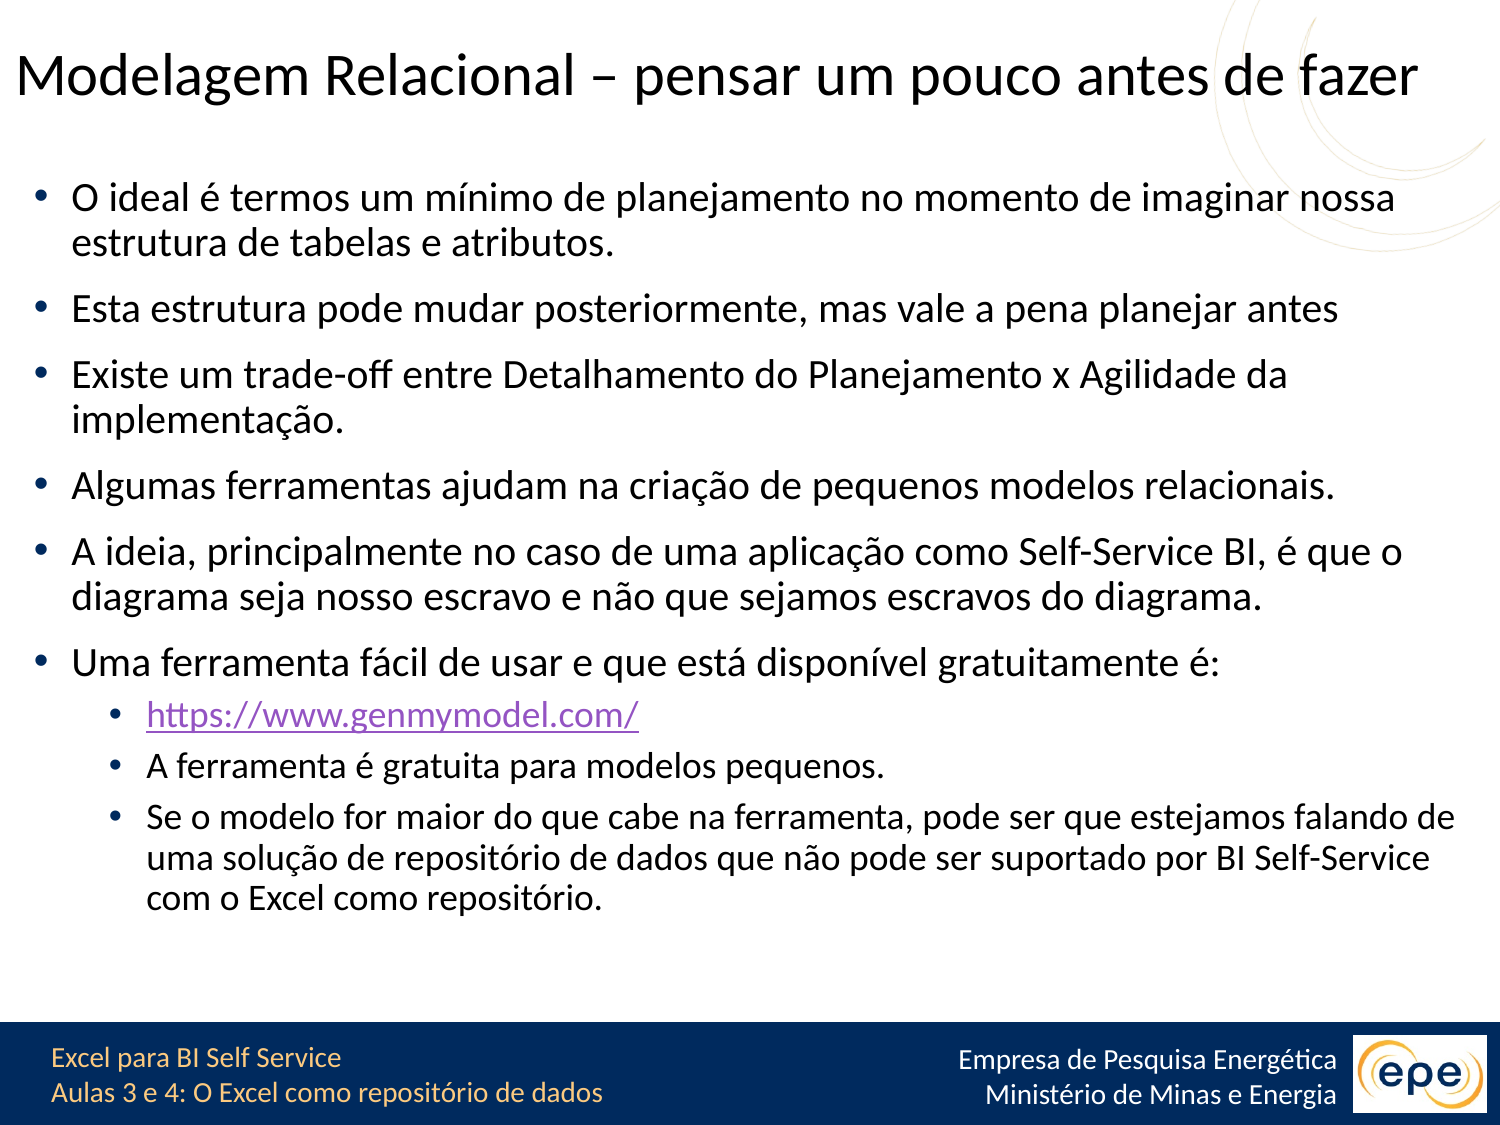

# Modelagem Relacional – pensar um pouco antes de fazer
O ideal é termos um mínimo de planejamento no momento de imaginar nossa estrutura de tabelas e atributos.
Esta estrutura pode mudar posteriormente, mas vale a pena planejar antes
Existe um trade-off entre Detalhamento do Planejamento x Agilidade da implementação.
Algumas ferramentas ajudam na criação de pequenos modelos relacionais.
A ideia, principalmente no caso de uma aplicação como Self-Service BI, é que o diagrama seja nosso escravo e não que sejamos escravos do diagrama.
Uma ferramenta fácil de usar e que está disponível gratuitamente é:
https://www.genmymodel.com/
A ferramenta é gratuita para modelos pequenos.
Se o modelo for maior do que cabe na ferramenta, pode ser que estejamos falando de uma solução de repositório de dados que não pode ser suportado por BI Self-Service com o Excel como repositório.